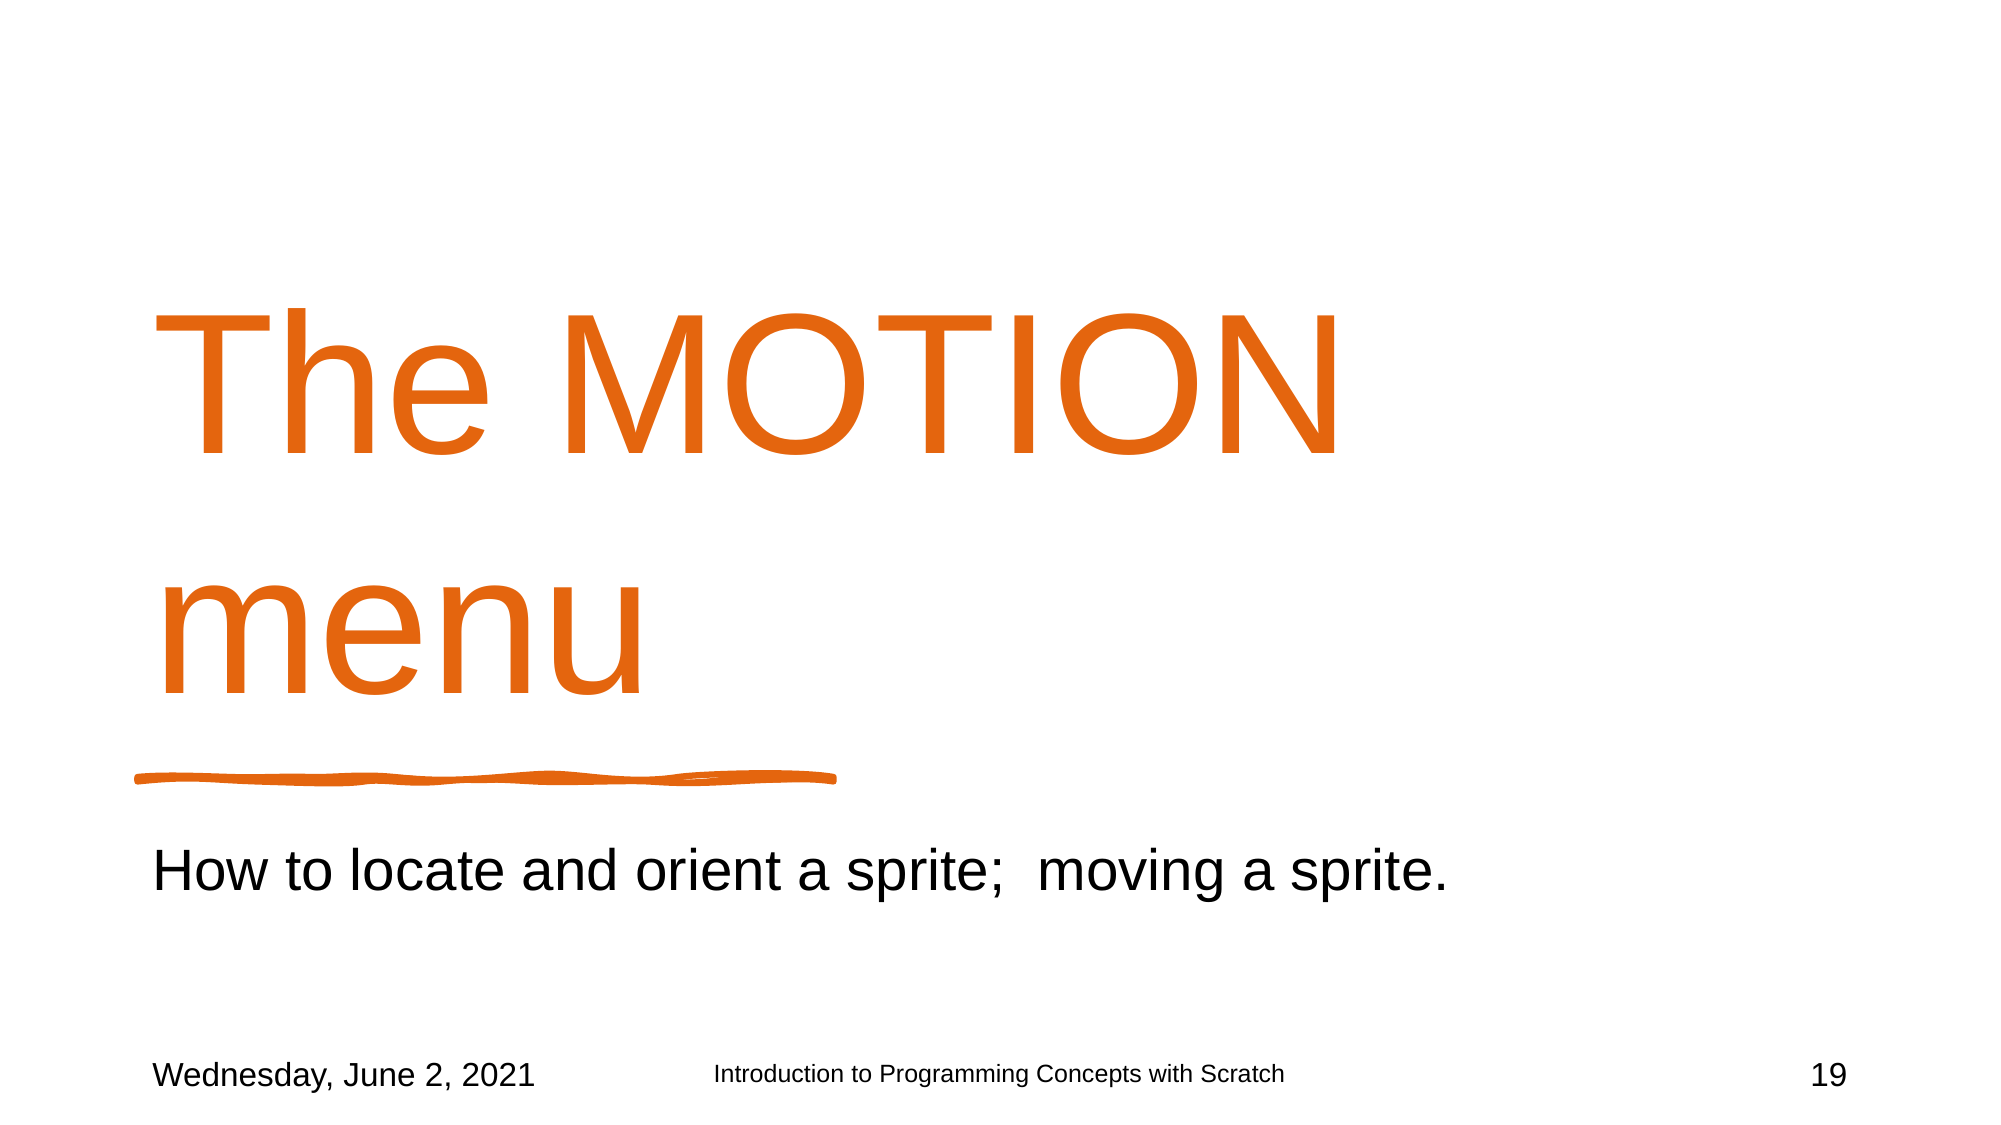

# The MOTION menu

How to locate and orient a sprite;  moving a sprite.
Wednesday, June 2, 2021
Introduction to Programming Concepts with Scratch
19